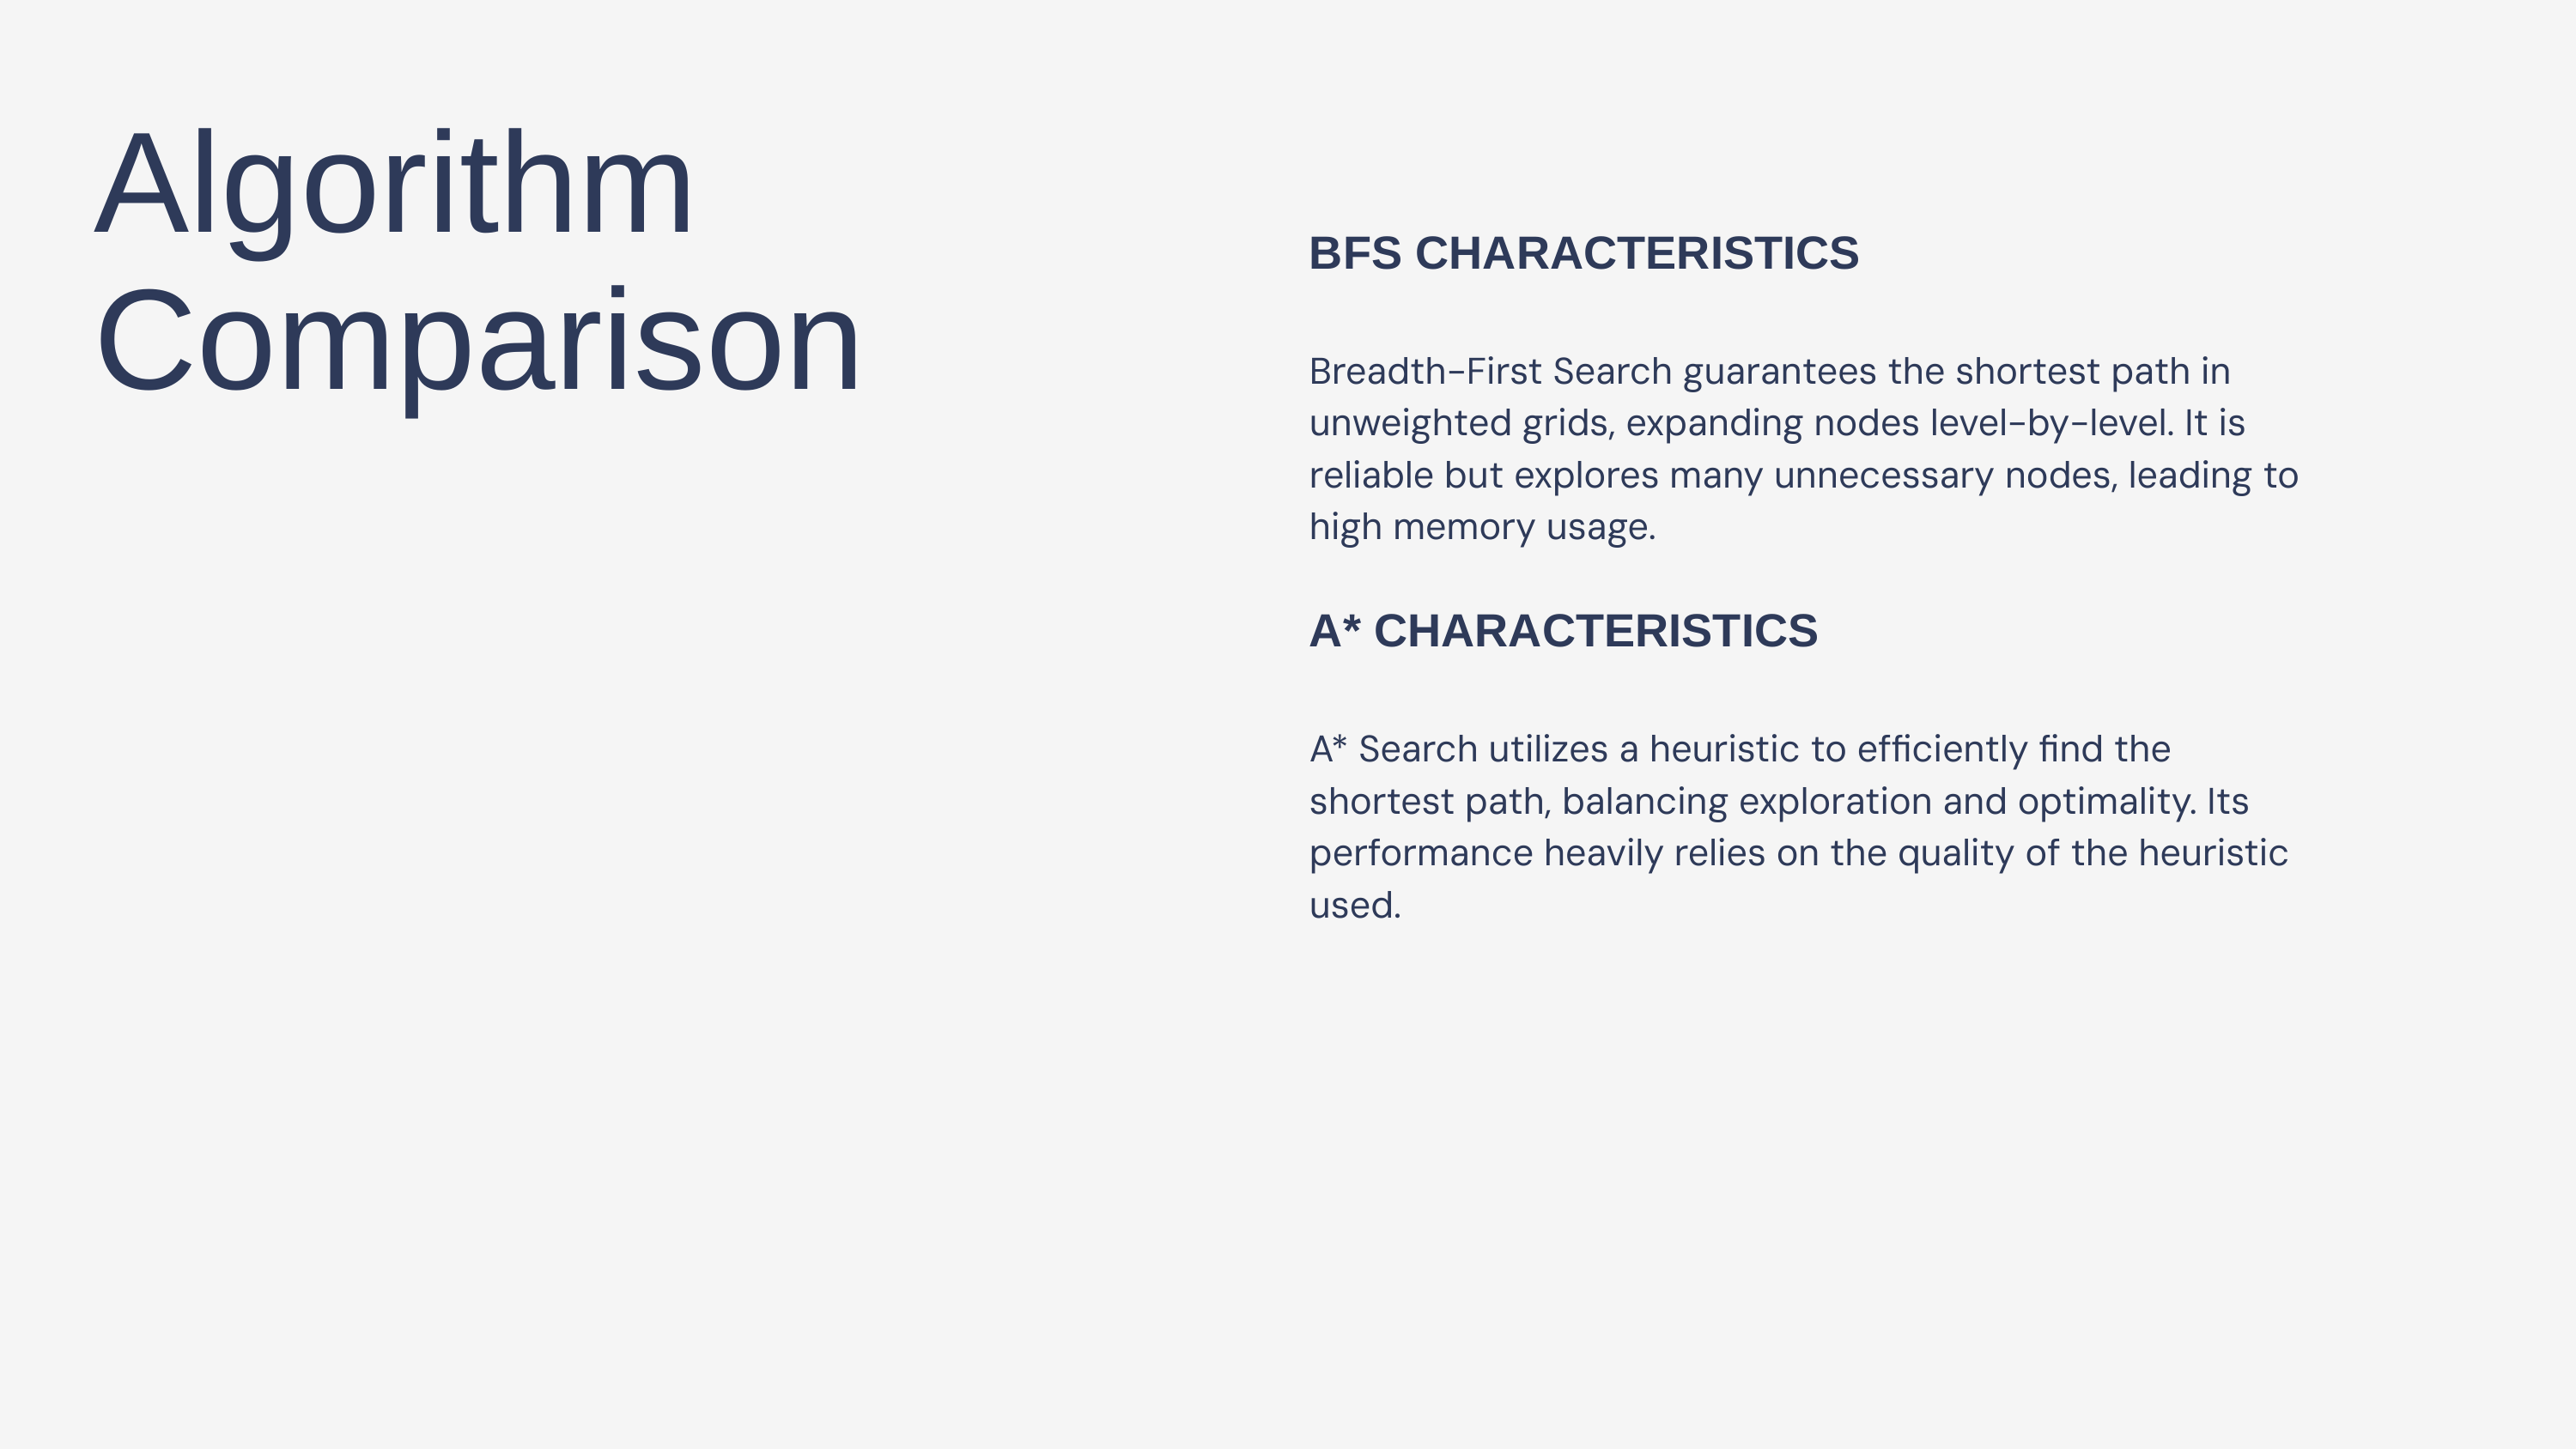

Algorithm Comparison
BFS CHARACTERISTICS
Breadth-First Search guarantees the shortest path in unweighted grids, expanding nodes level-by-level. It is reliable but explores many unnecessary nodes, leading to high memory usage.
A* CHARACTERISTICS
A* Search utilizes a heuristic to efficiently find the shortest path, balancing exploration and optimality. Its performance heavily relies on the quality of the heuristic used.